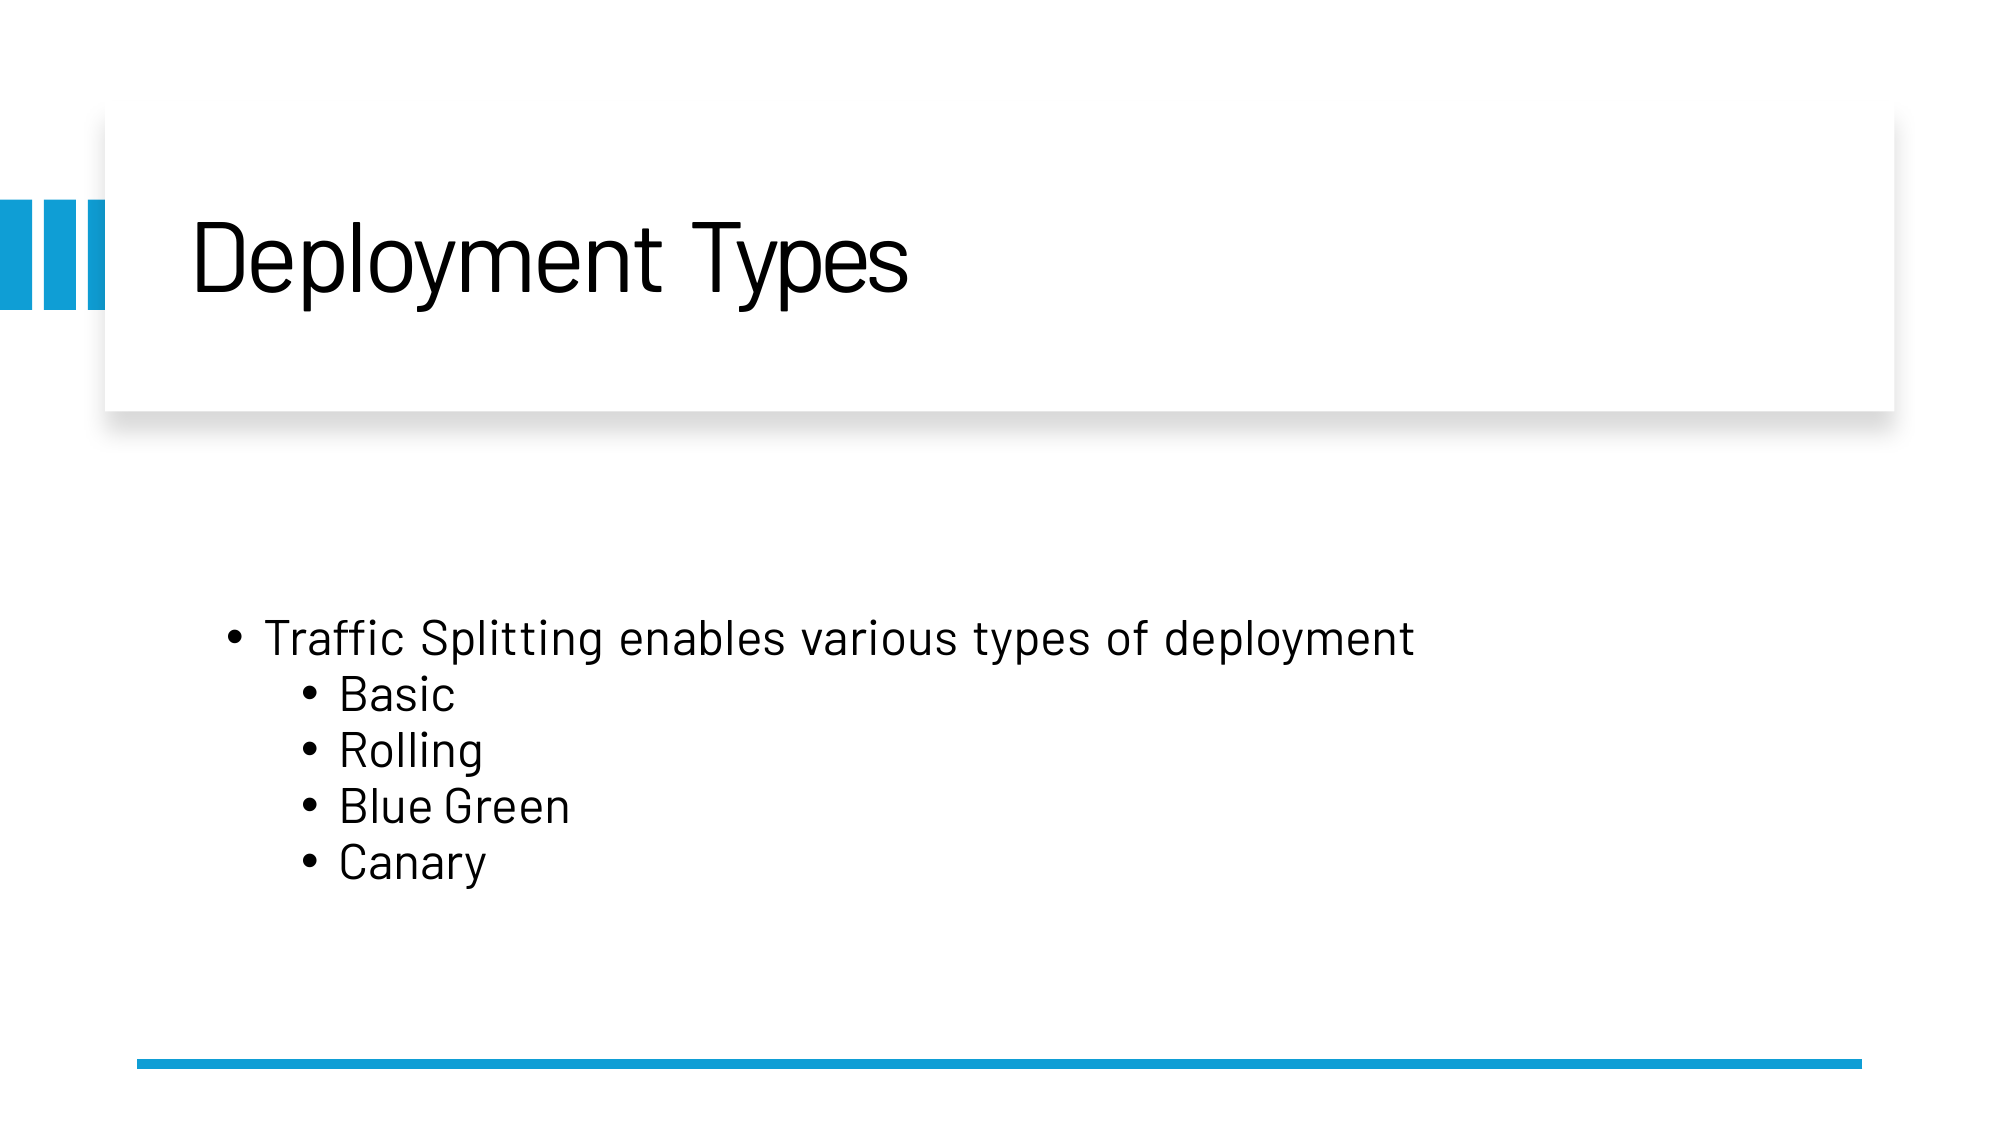

# Deployment Types

Traffic Splitting enables various types of deployment
Basic
Rolling
Blue Green
Canary